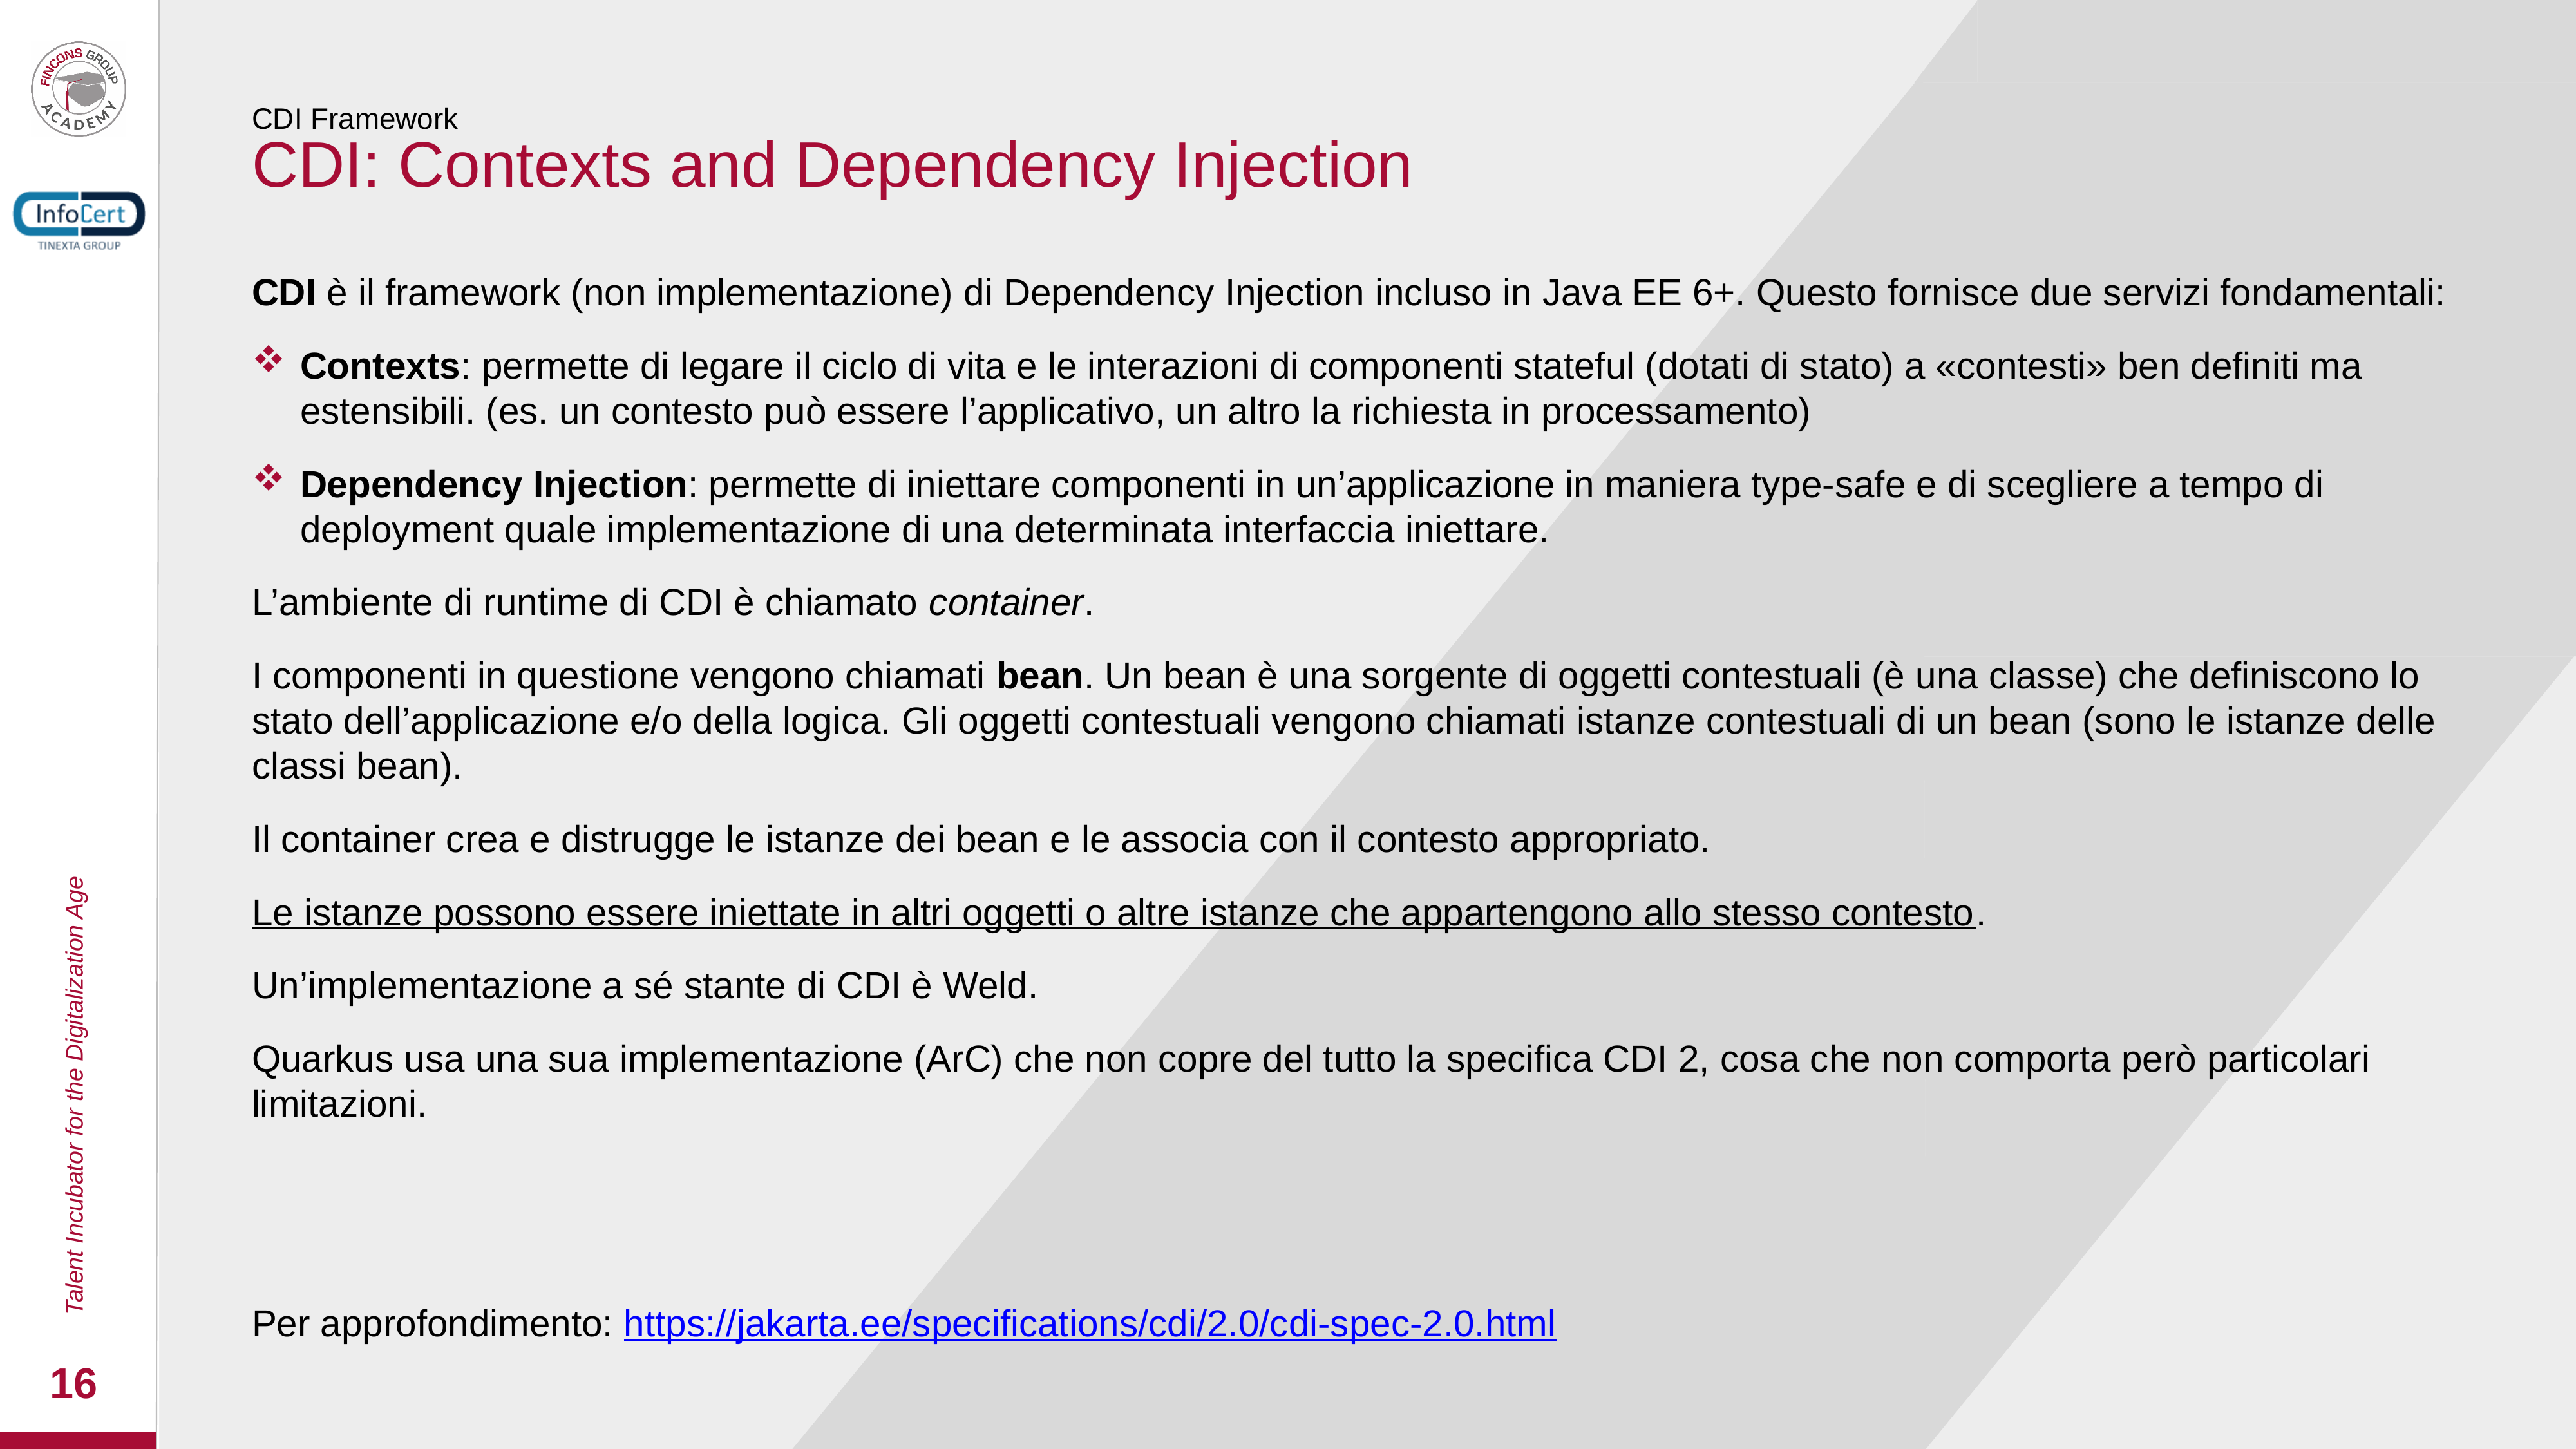

CDI Framework
CDI: Contexts and Dependency Injection
CDI è il framework (non implementazione) di Dependency Injection incluso in Java EE 6+. Questo fornisce due servizi fondamentali:
Contexts: permette di legare il ciclo di vita e le interazioni di componenti stateful (dotati di stato) a «contesti» ben definiti ma estensibili. (es. un contesto può essere l’applicativo, un altro la richiesta in processamento)
Dependency Injection: permette di iniettare componenti in un’applicazione in maniera type-safe e di scegliere a tempo di deployment quale implementazione di una determinata interfaccia iniettare.
L’ambiente di runtime di CDI è chiamato container.
I componenti in questione vengono chiamati bean. Un bean è una sorgente di oggetti contestuali (è una classe) che definiscono lo stato dell’applicazione e/o della logica. Gli oggetti contestuali vengono chiamati istanze contestuali di un bean (sono le istanze delle classi bean).
Il container crea e distrugge le istanze dei bean e le associa con il contesto appropriato.
Le istanze possono essere iniettate in altri oggetti o altre istanze che appartengono allo stesso contesto.
Un’implementazione a sé stante di CDI è Weld.
Quarkus usa una sua implementazione (ArC) che non copre del tutto la specifica CDI 2, cosa che non comporta però particolari limitazioni.

Per approfondimento: https://jakarta.ee/specifications/cdi/2.0/cdi-spec-2.0.html